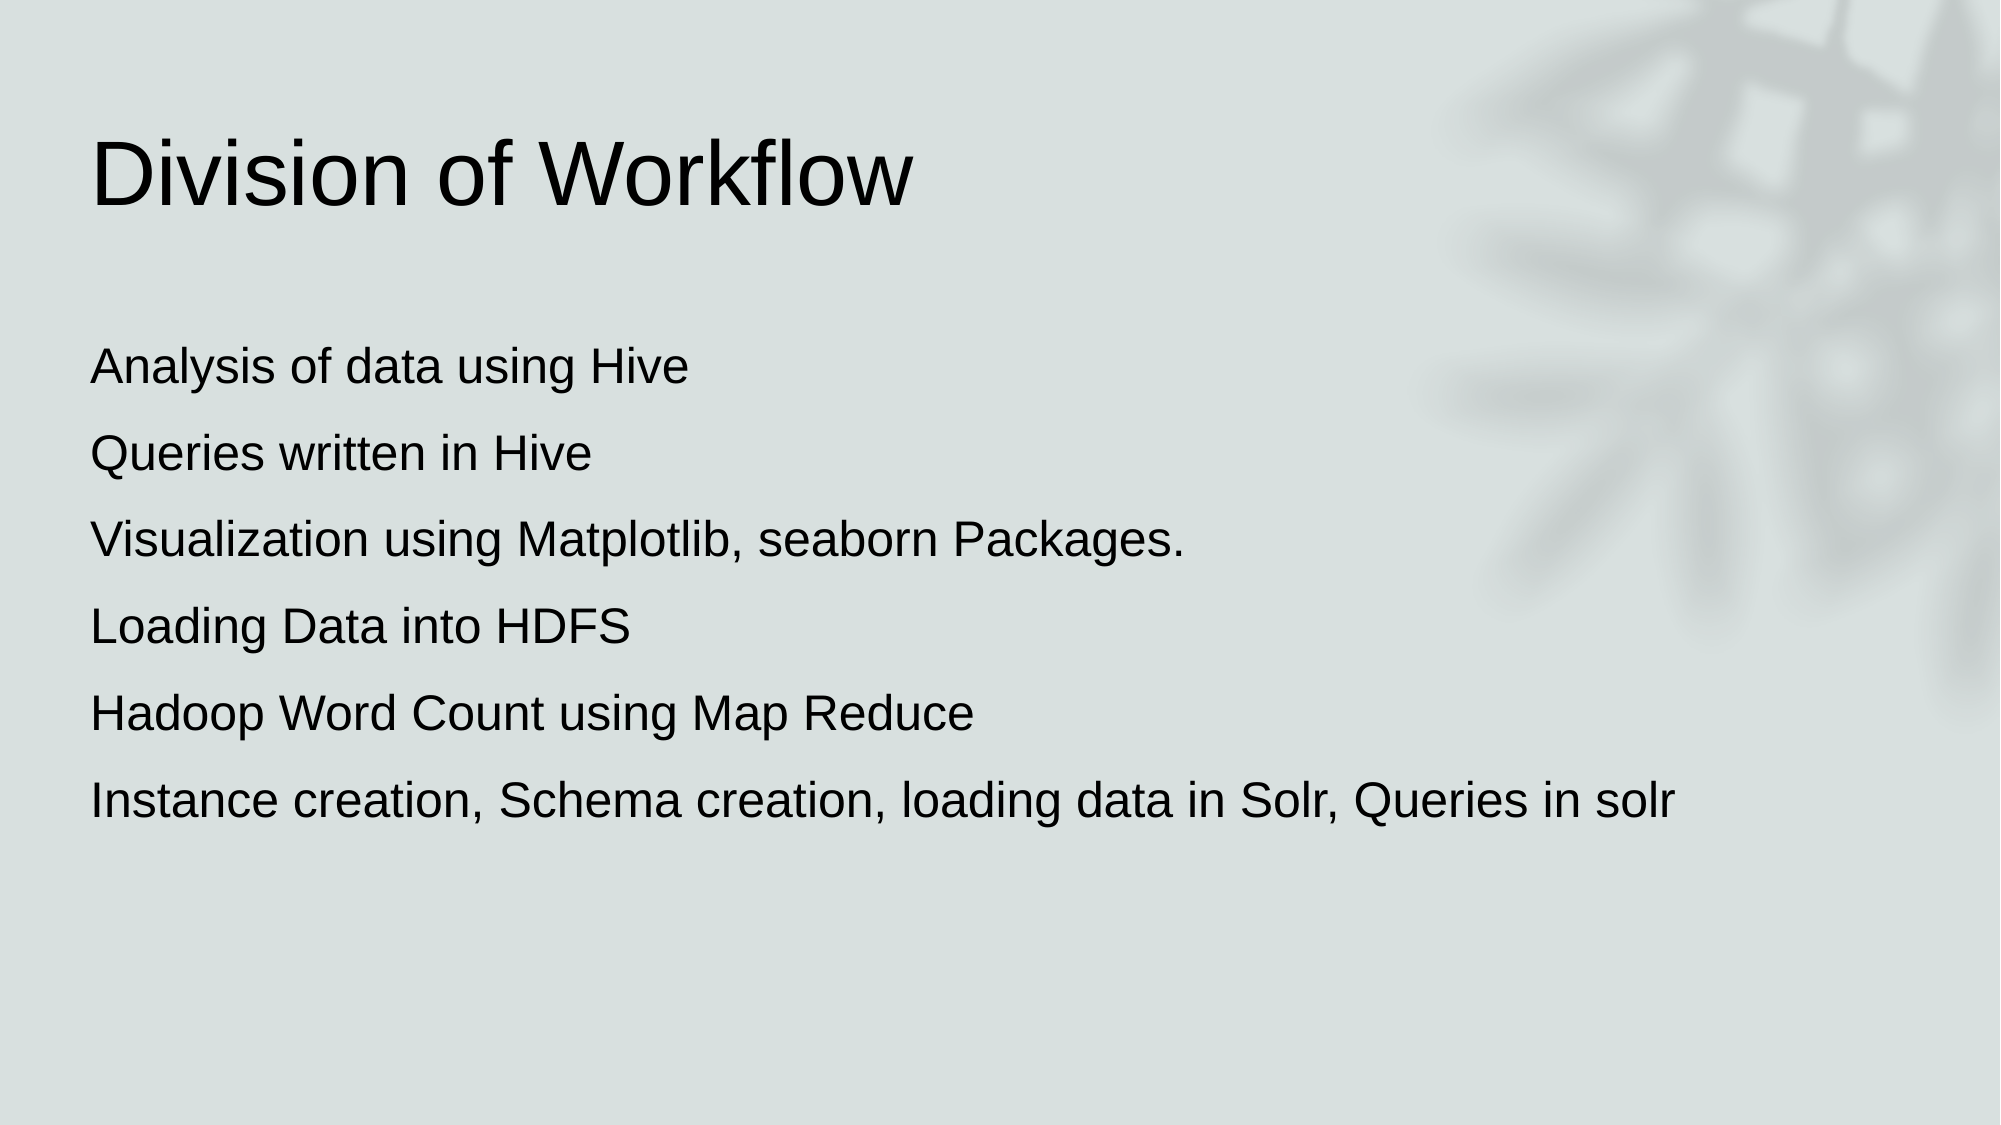

# Division of Workflow
Analysis of data using Hive
Queries written in Hive
Visualization using Matplotlib, seaborn Packages.
Loading Data into HDFS
Hadoop Word Count using Map Reduce
Instance creation, Schema creation, loading data in Solr, Queries in solr